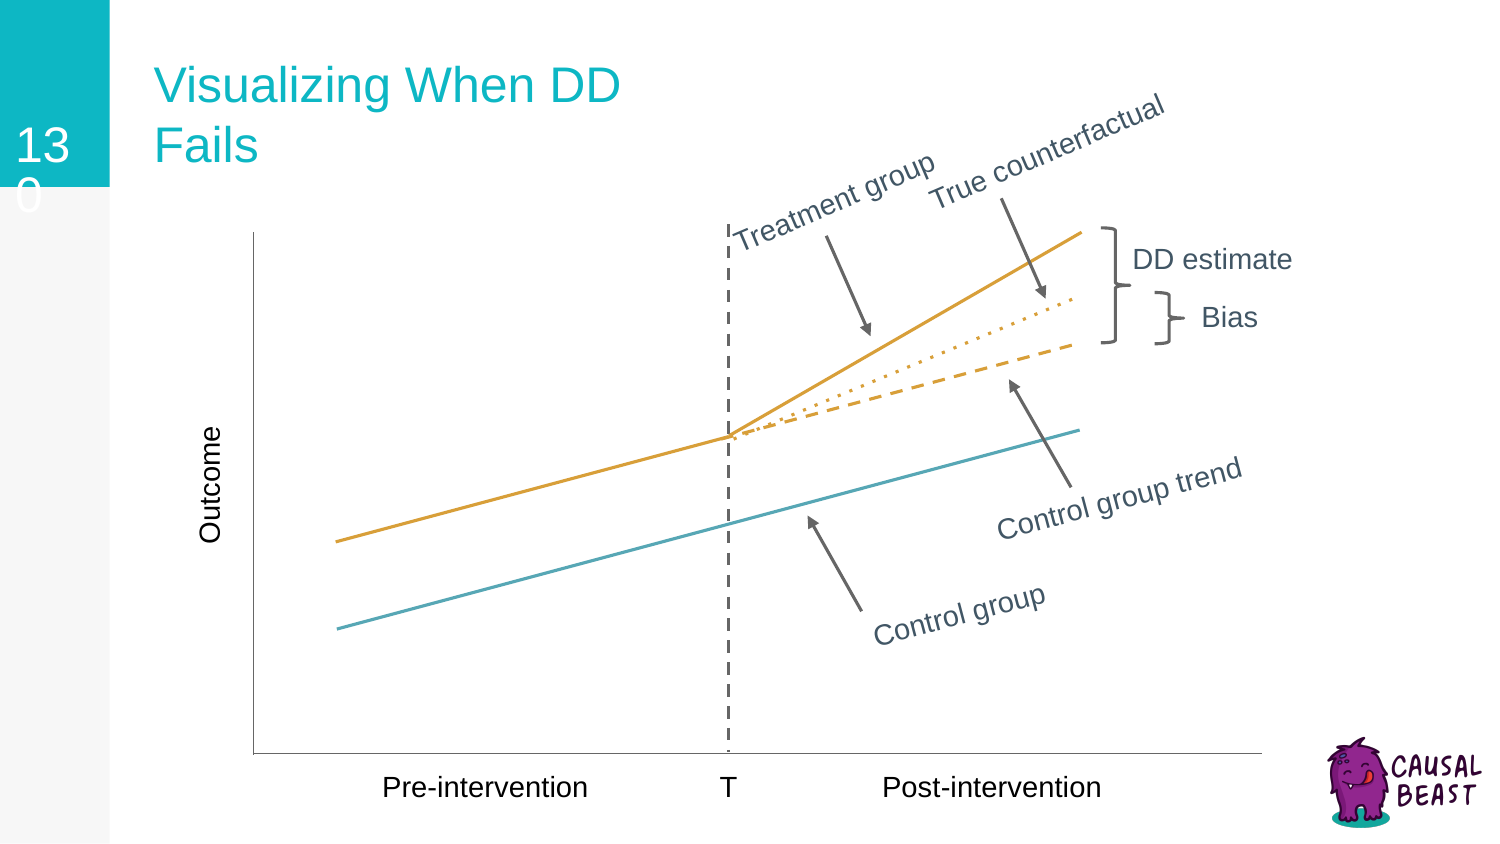

130
# Visualizing When DD Fails
True counterfactual
Treatment group
DD estimate

Bias

Outcome
Control group trend
Control group
Pre-intervention
Post-intervention
T